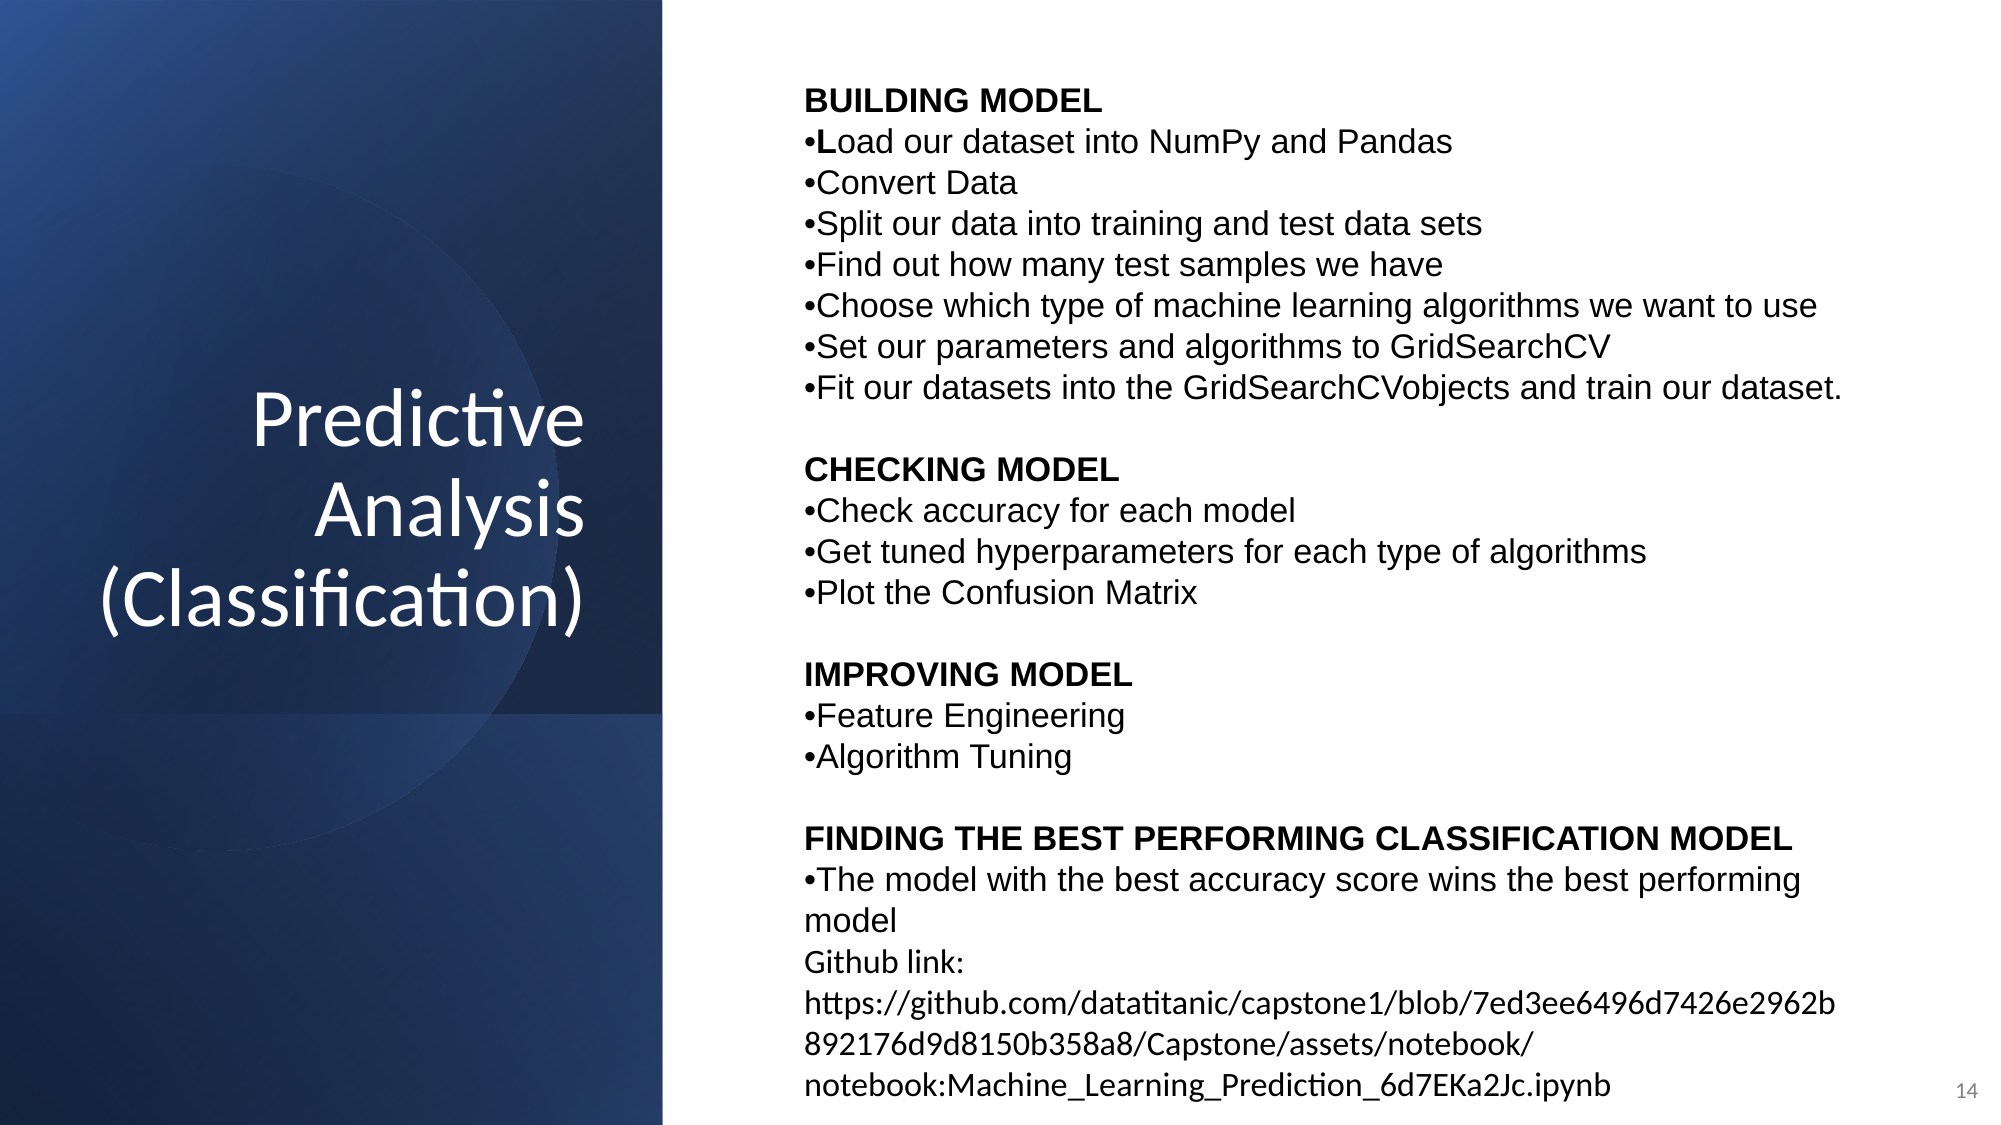

BUILDING MODEL
•Load our dataset into NumPy and Pandas
•Convert Data
•Split our data into training and test data sets
•Find out how many test samples we have
•Choose which type of machine learning algorithms we want to use
•Set our parameters and algorithms to GridSearchCV
•Fit our datasets into the GridSearchCVobjects and train our dataset.

CHECKING MODEL
•Check accuracy for each model
•Get tuned hyperparameters for each type of algorithms
•Plot the Confusion Matrix

IMPROVING MODEL
•Feature Engineering
•Algorithm Tuning

FINDING THE BEST PERFORMING CLASSIFICATION MODEL
•The model with the best accuracy score wins the best performing model
Github link: https://github.com/datatitanic/capstone1/blob/7ed3ee6496d7426e2962b892176d9d8150b358a8/Capstone/assets/notebook/notebook:Machine_Learning_Prediction_6d7EKa2Jc.ipynb
Predictive Analysis (Classification)

14